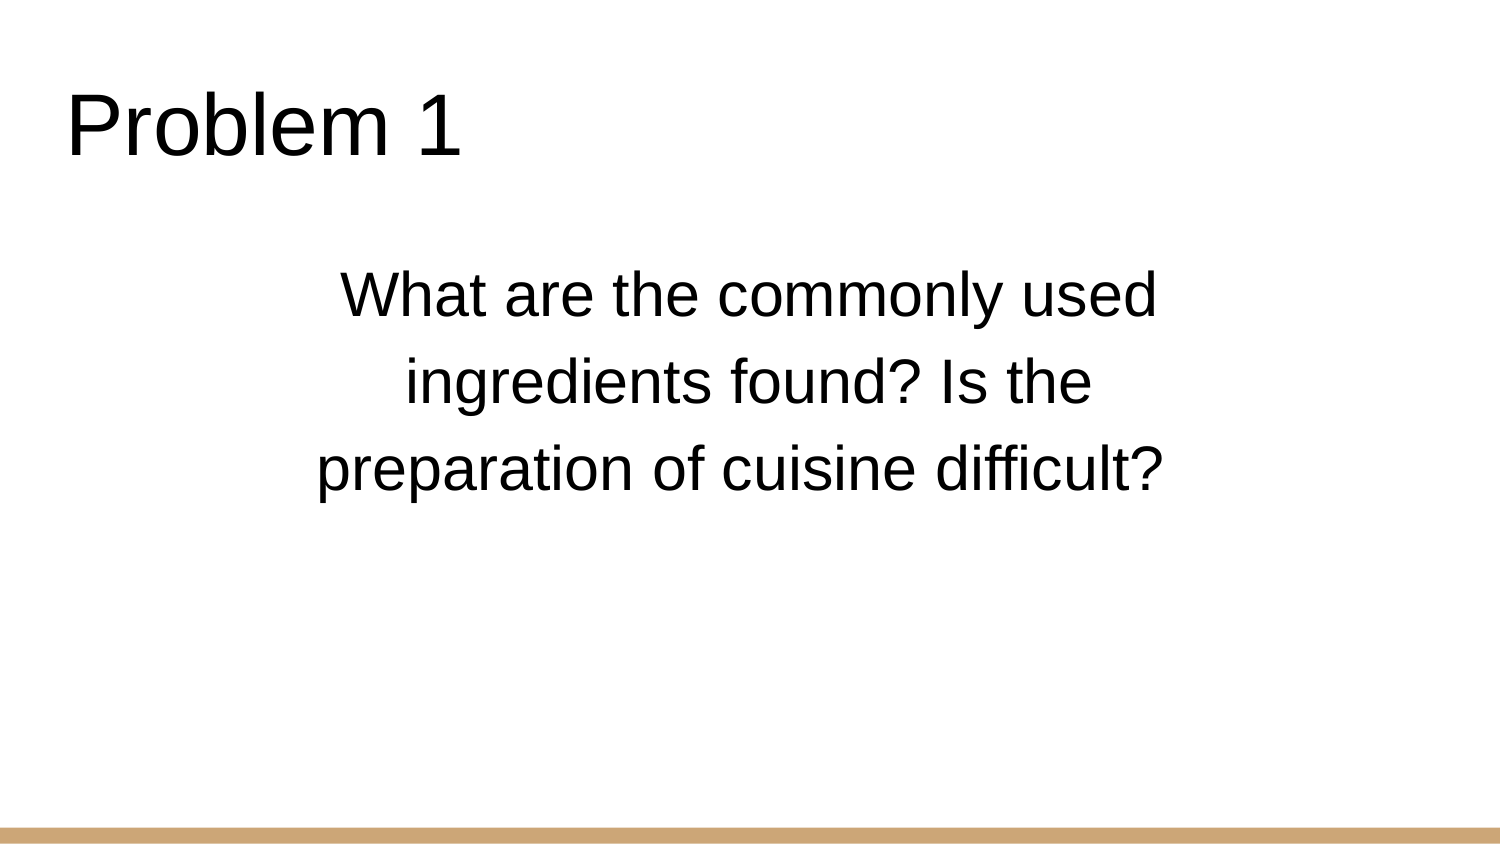

Problem 1

What are the commonly used ingredients found? Is the preparation of cuisine difficult?